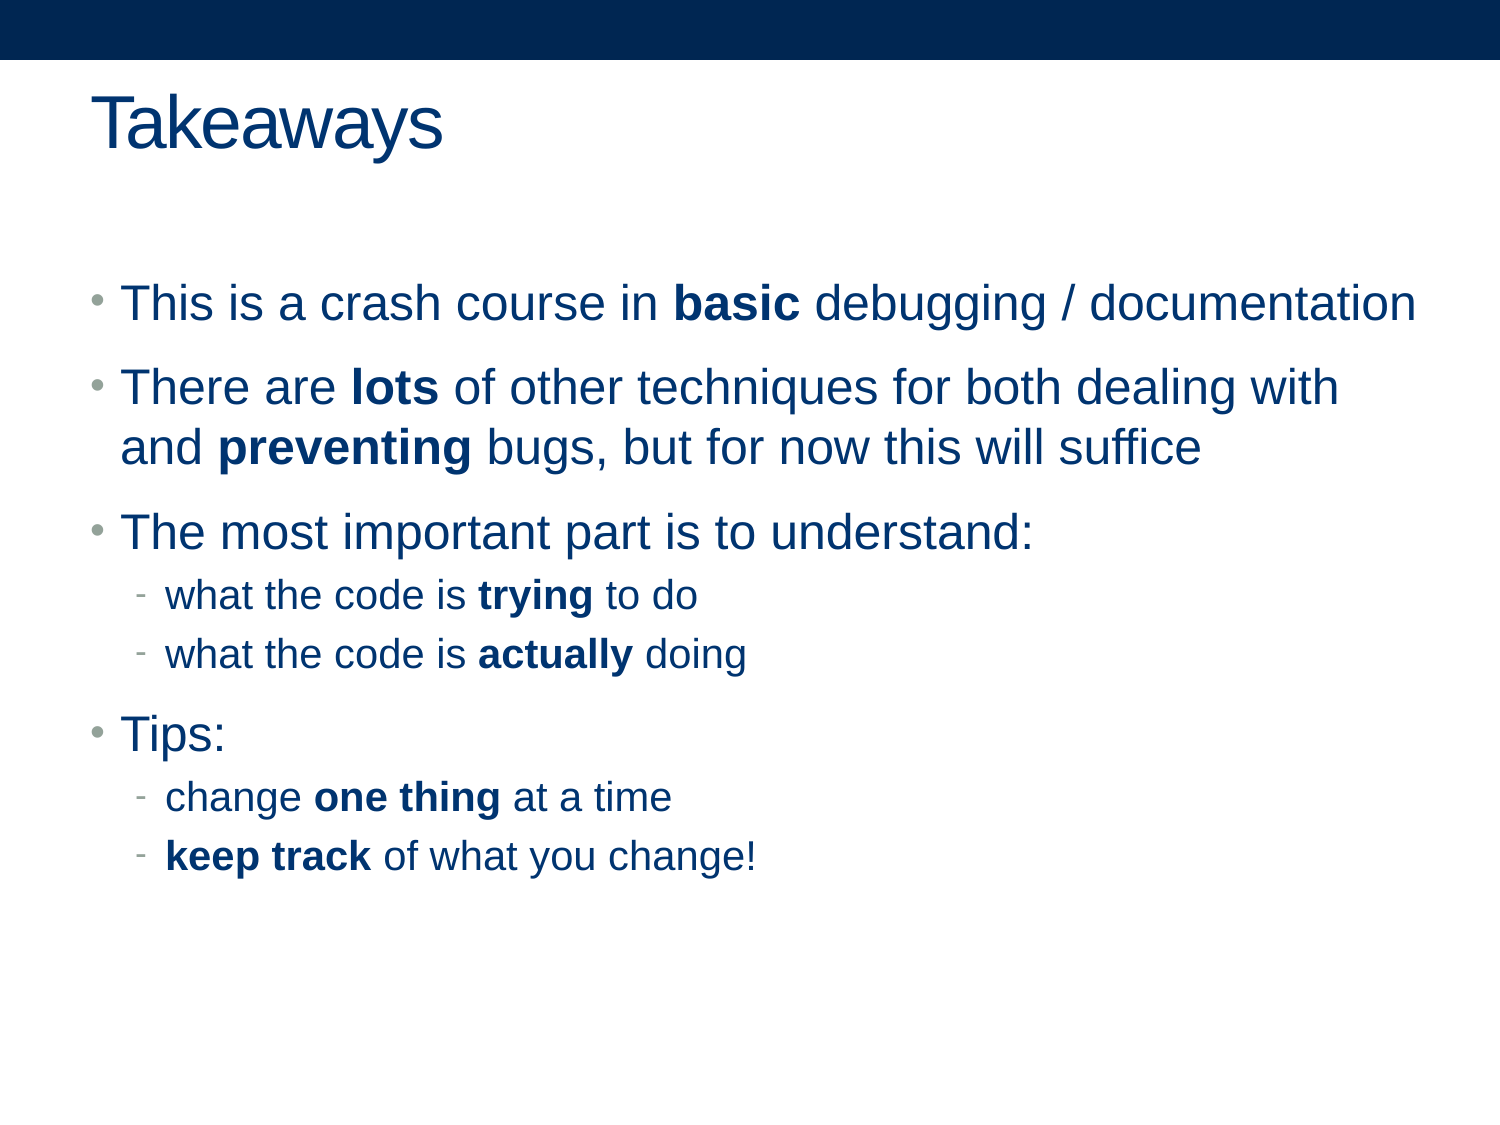

# Takeaways
This is a crash course in basic debugging / documentation
There are lots of other techniques for both dealing with and preventing bugs, but for now this will suffice
The most important part is to understand:
what the code is trying to do
what the code is actually doing
Tips:
change one thing at a time
keep track of what you change!